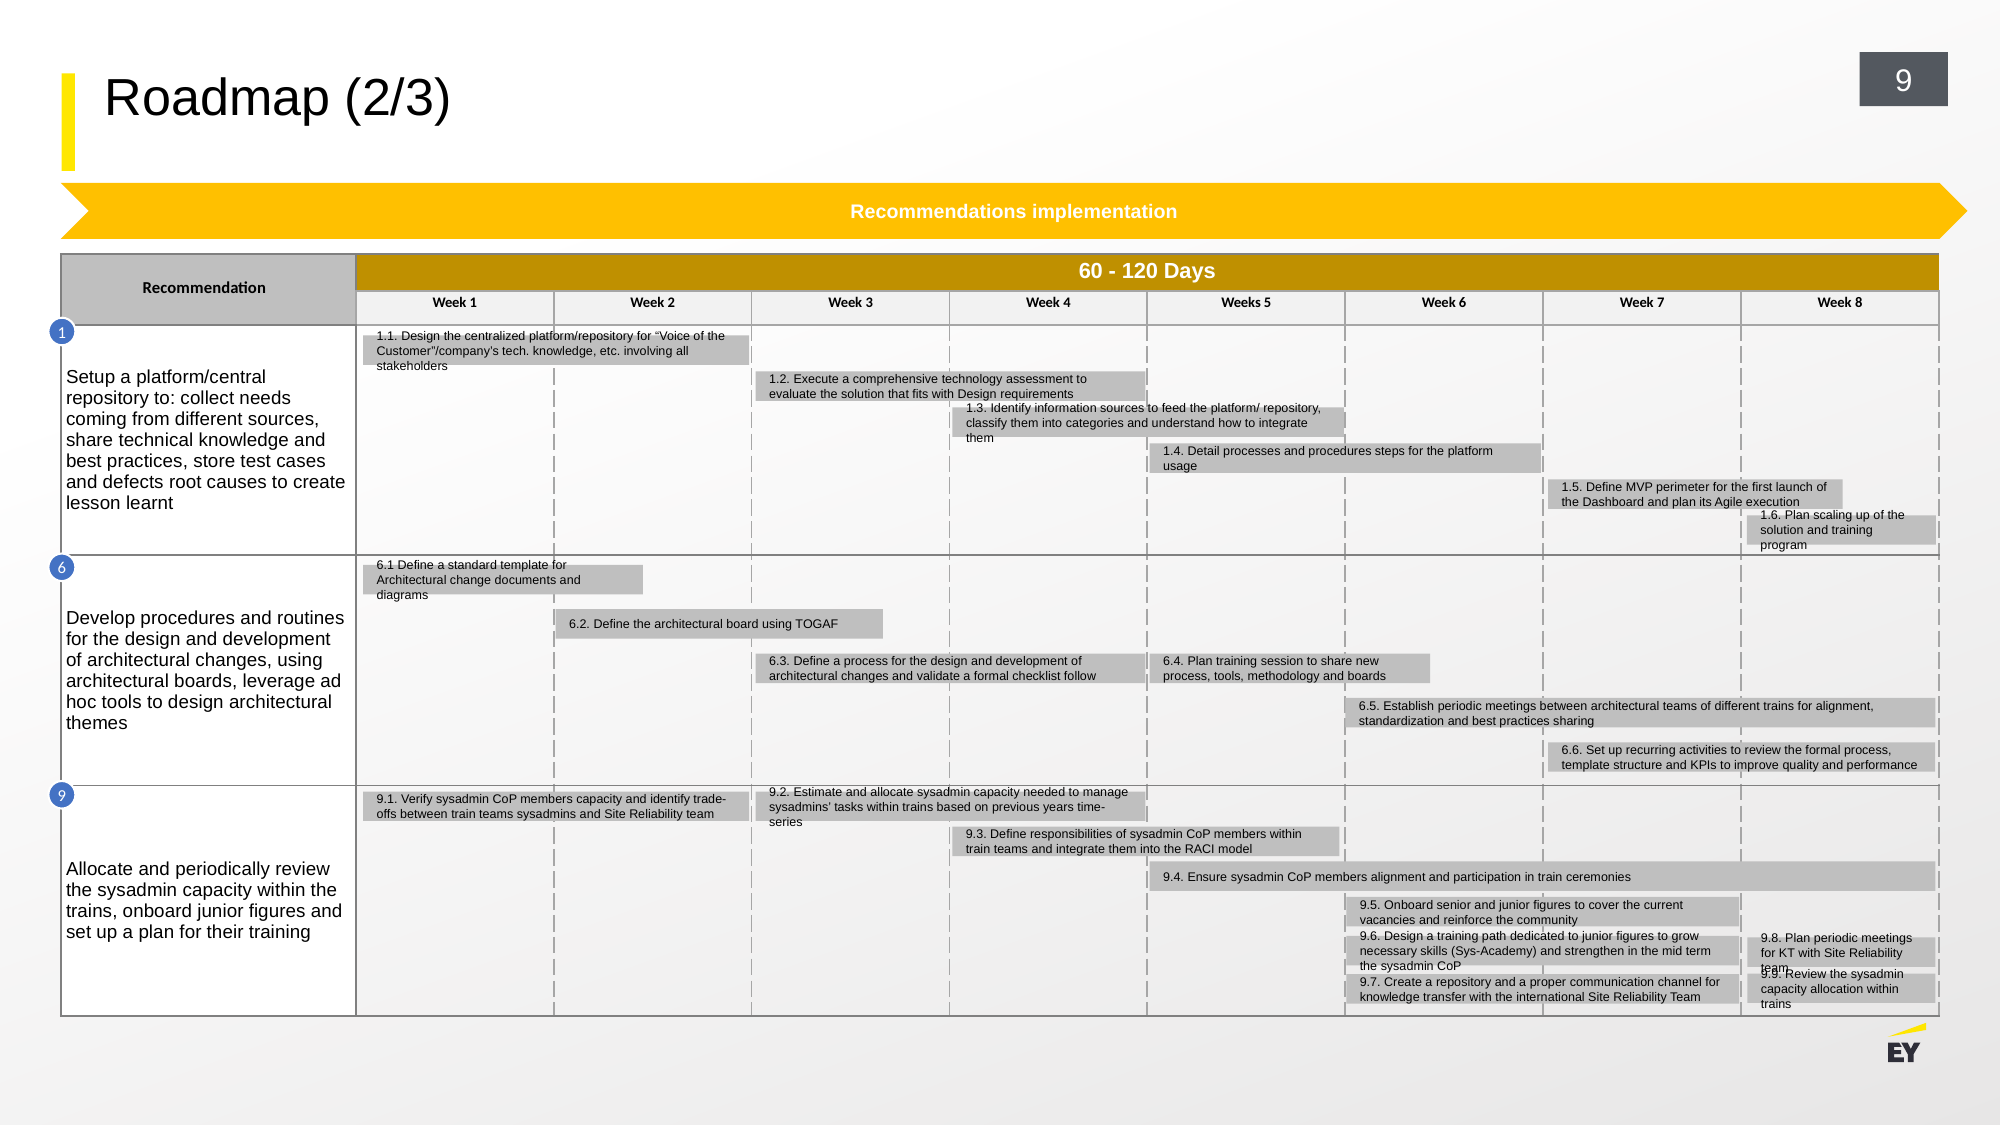

Roadmap (2/3)
Recommendations implementation
| Recommendation | 60 - 120 Days |  |  |  | ~August 11th – September 26th |  |  |  |
| --- | --- | --- | --- | --- | --- | --- | --- | --- |
|  | Week 1 | Week 2 | Week 3 | Week 4 | Weeks 5 | Week 6 | Week 7 | Week 8 |
| Setup a platform/central repository to: collect needs coming from different sources, share technical knowledge and best practices, store test cases and defects root causes to create lesson learnt |  |  |  |  |  |  |  |  |
| Develop procedures and routines for the design and development of architectural changes, using architectural boards, leverage ad hoc tools to design architectural themes |  |  |  |  |  |  |  |  |
| Allocate and periodically review the sysadmin capacity within the trains, onboard junior figures and set up a plan for their training |  |  |  |  |  |  |  |  |
1
1.1. Design the centralized platform/repository for “Voice of the Customer”/company’s tech. knowledge, etc. involving all stakeholders
1.2. Execute a comprehensive technology assessment to evaluate the solution that fits with Design requirements
1.3. Identify information sources to feed the platform/ repository, classify them into categories and understand how to integrate them
1.4. Detail processes and procedures steps for the platform usage
1.5. Define MVP perimeter for the first launch of the Dashboard and plan its Agile execution
1.6. Plan scaling up of the solution and training program
6
6.1 Define a standard template for Architectural change documents and diagrams
6.2. Define the architectural board using TOGAF
6.3. Define a process for the design and development of architectural changes and validate a formal checklist follow
6.4. Plan training session to share new process, tools, methodology and boards
6.5. Establish periodic meetings between architectural teams of different trains for alignment, standardization and best practices sharing
6.6. Set up recurring activities to review the formal process, template structure and KPIs to improve quality and performance
9
9.1. Verify sysadmin CoP members capacity and identify trade-offs between train teams sysadmins and Site Reliability team
9.2. Estimate and allocate sysadmin capacity needed to manage sysadmins’ tasks within trains based on previous years time-series
9.3. Define responsibilities of sysadmin CoP members within train teams and integrate them into the RACI model
9.4. Ensure sysadmin CoP members alignment and participation in train ceremonies
9.5. Onboard senior and junior figures to cover the current vacancies and reinforce the community
9.6. Design a training path dedicated to junior figures to grow necessary skills (Sys-Academy) and strengthen in the mid term the sysadmin CoP
9.8. Plan periodic meetings for KT with Site Reliability team
9.9. Review the sysadmin capacity allocation within trains
9.7. Create a repository and a proper communication channel for knowledge transfer with the international Site Reliability Team